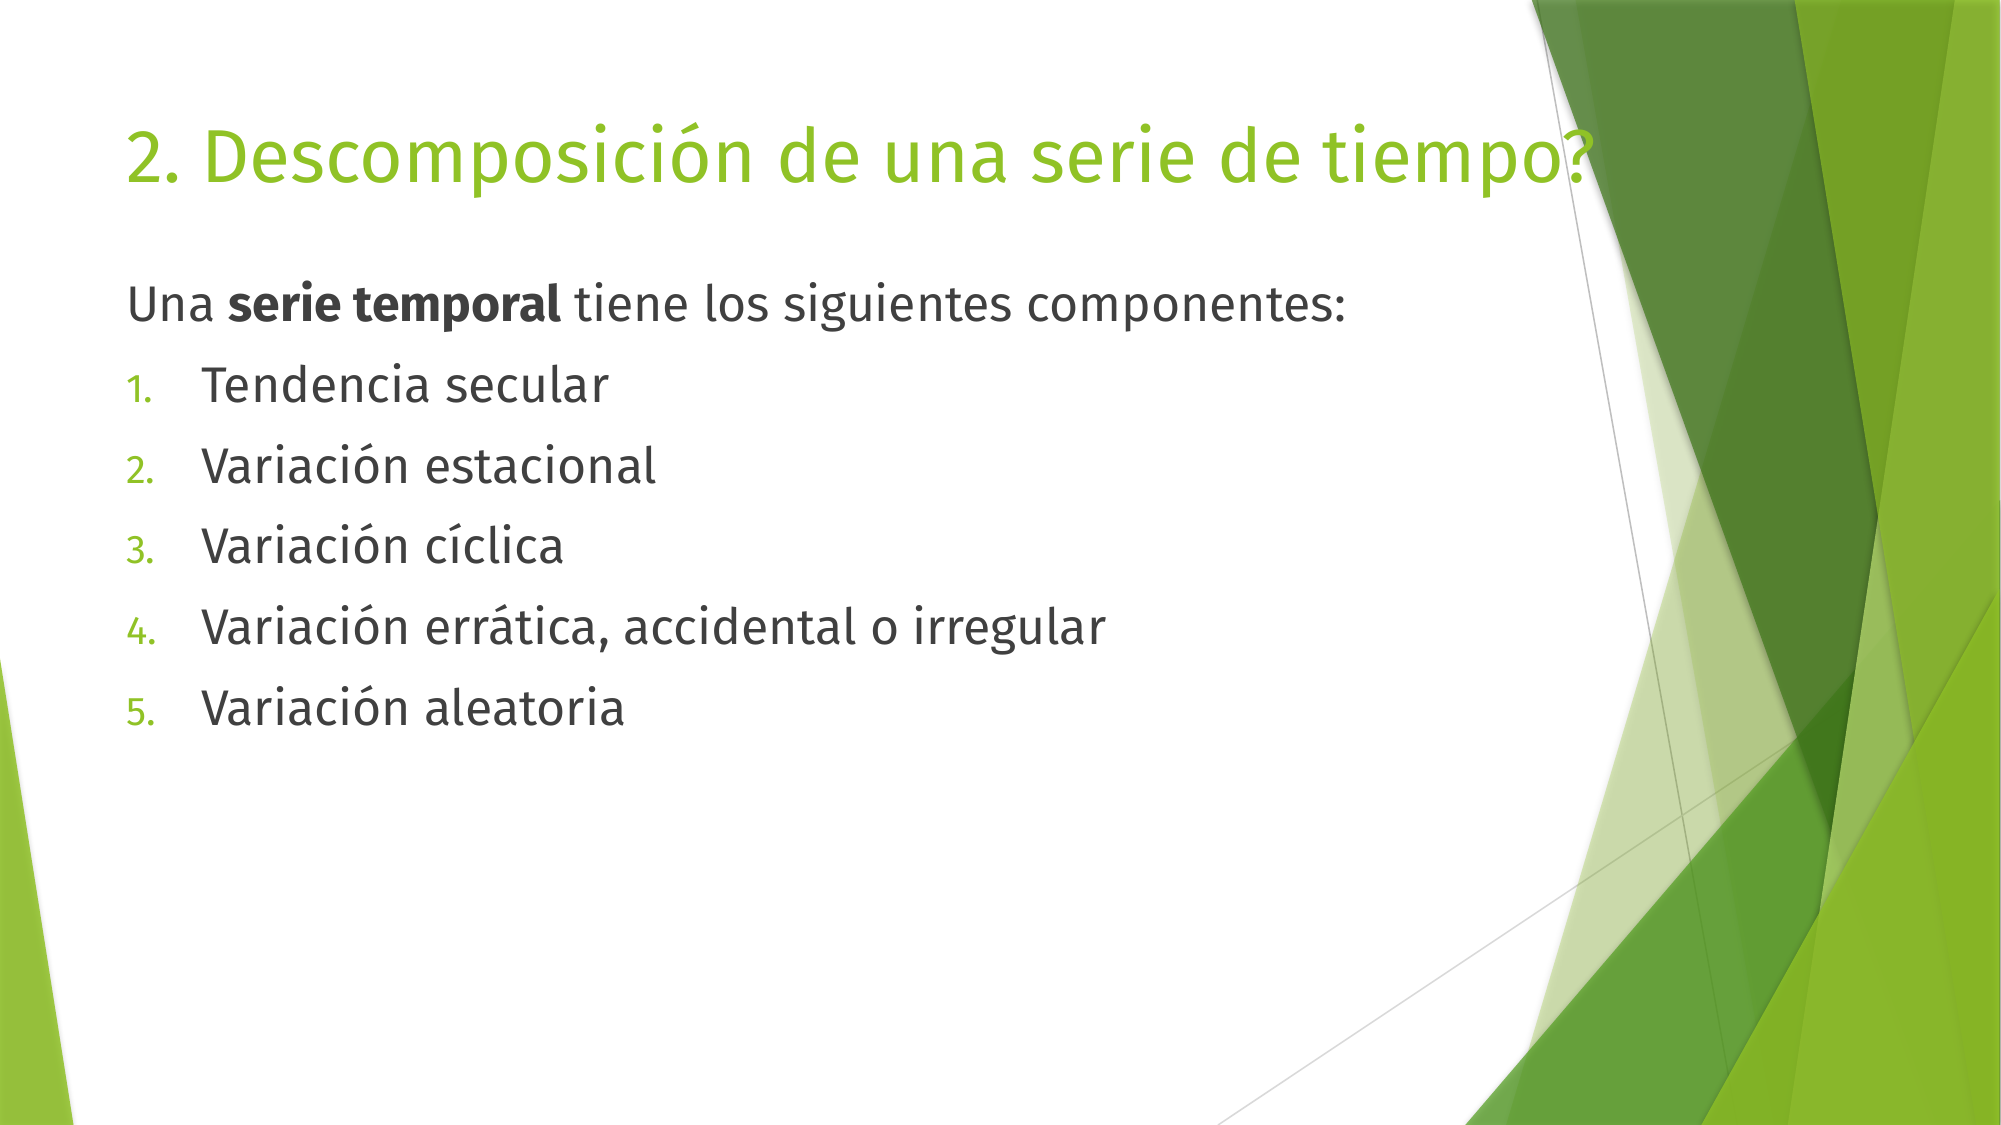

# 2. Descomposición de una serie de tiempo?
Una serie temporal tiene los siguientes componentes:
Tendencia secular
Variación estacional
Variación cíclica
Variación errática, accidental o irregular
Variación aleatoria